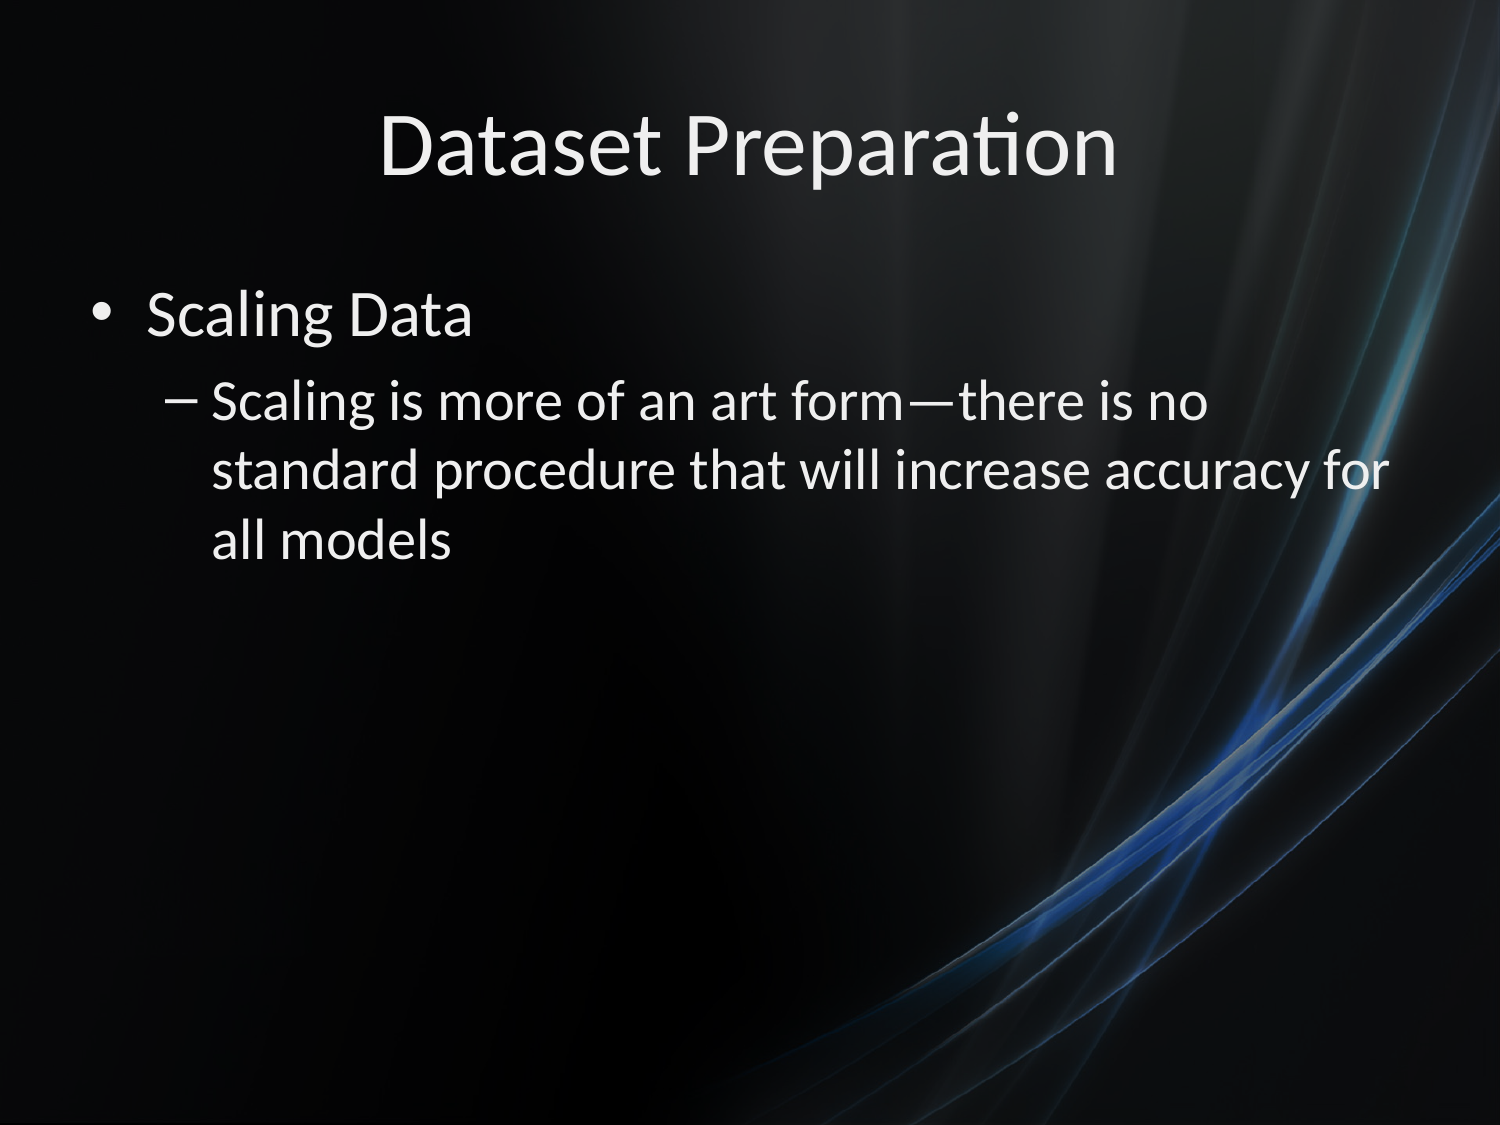

# Dataset Preparation
Scaling Data
Scaling is more of an art form—there is no standard procedure that will increase accuracy for all models